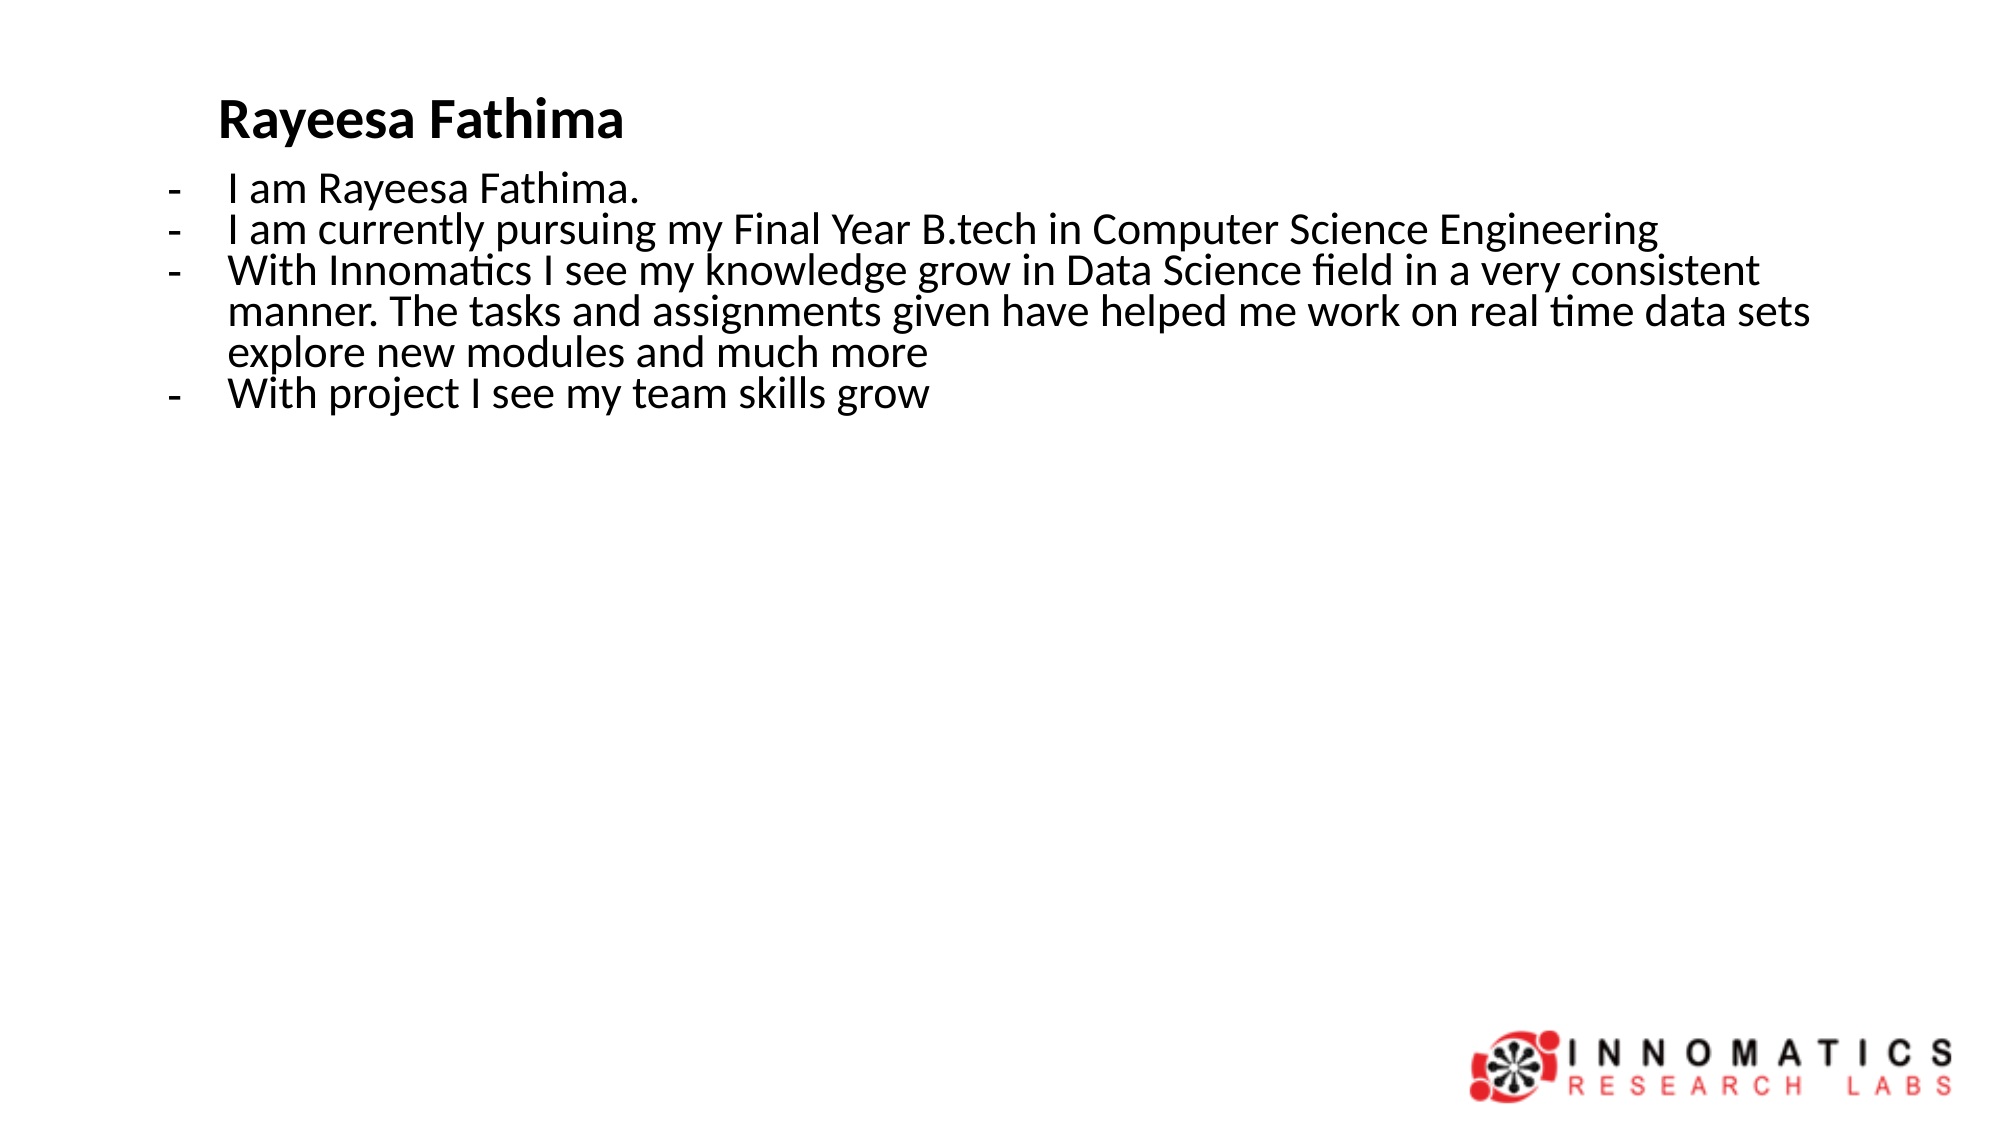

Rayeesa Fathima
I am Rayeesa Fathima.
I am currently pursuing my Final Year B.tech in Computer Science Engineering
With Innomatics I see my knowledge grow in Data Science field in a very consistent manner. The tasks and assignments given have helped me work on real time data sets explore new modules and much more
With project I see my team skills grow